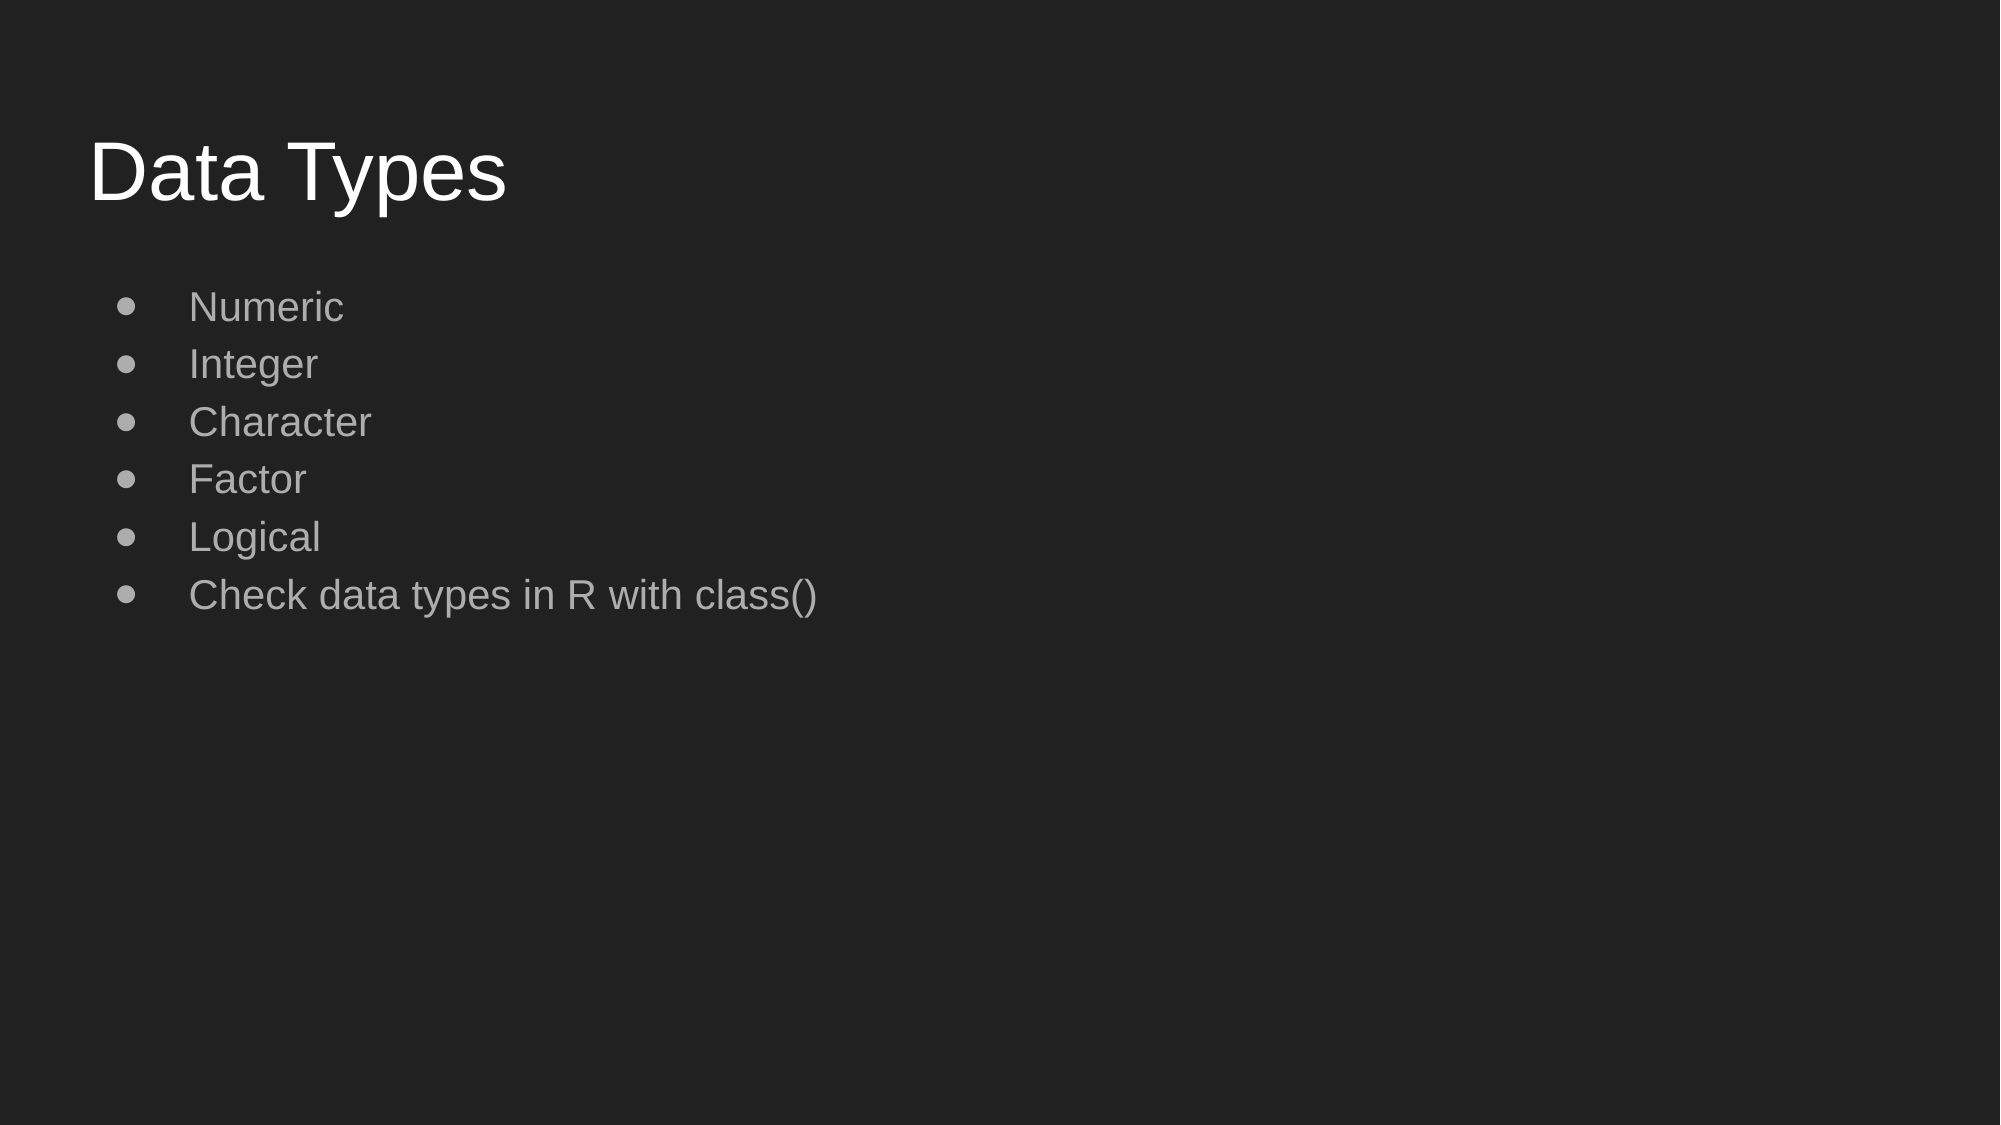

# Data Types
Numeric
Integer
Character
Factor
Logical
Check data types in R with class()